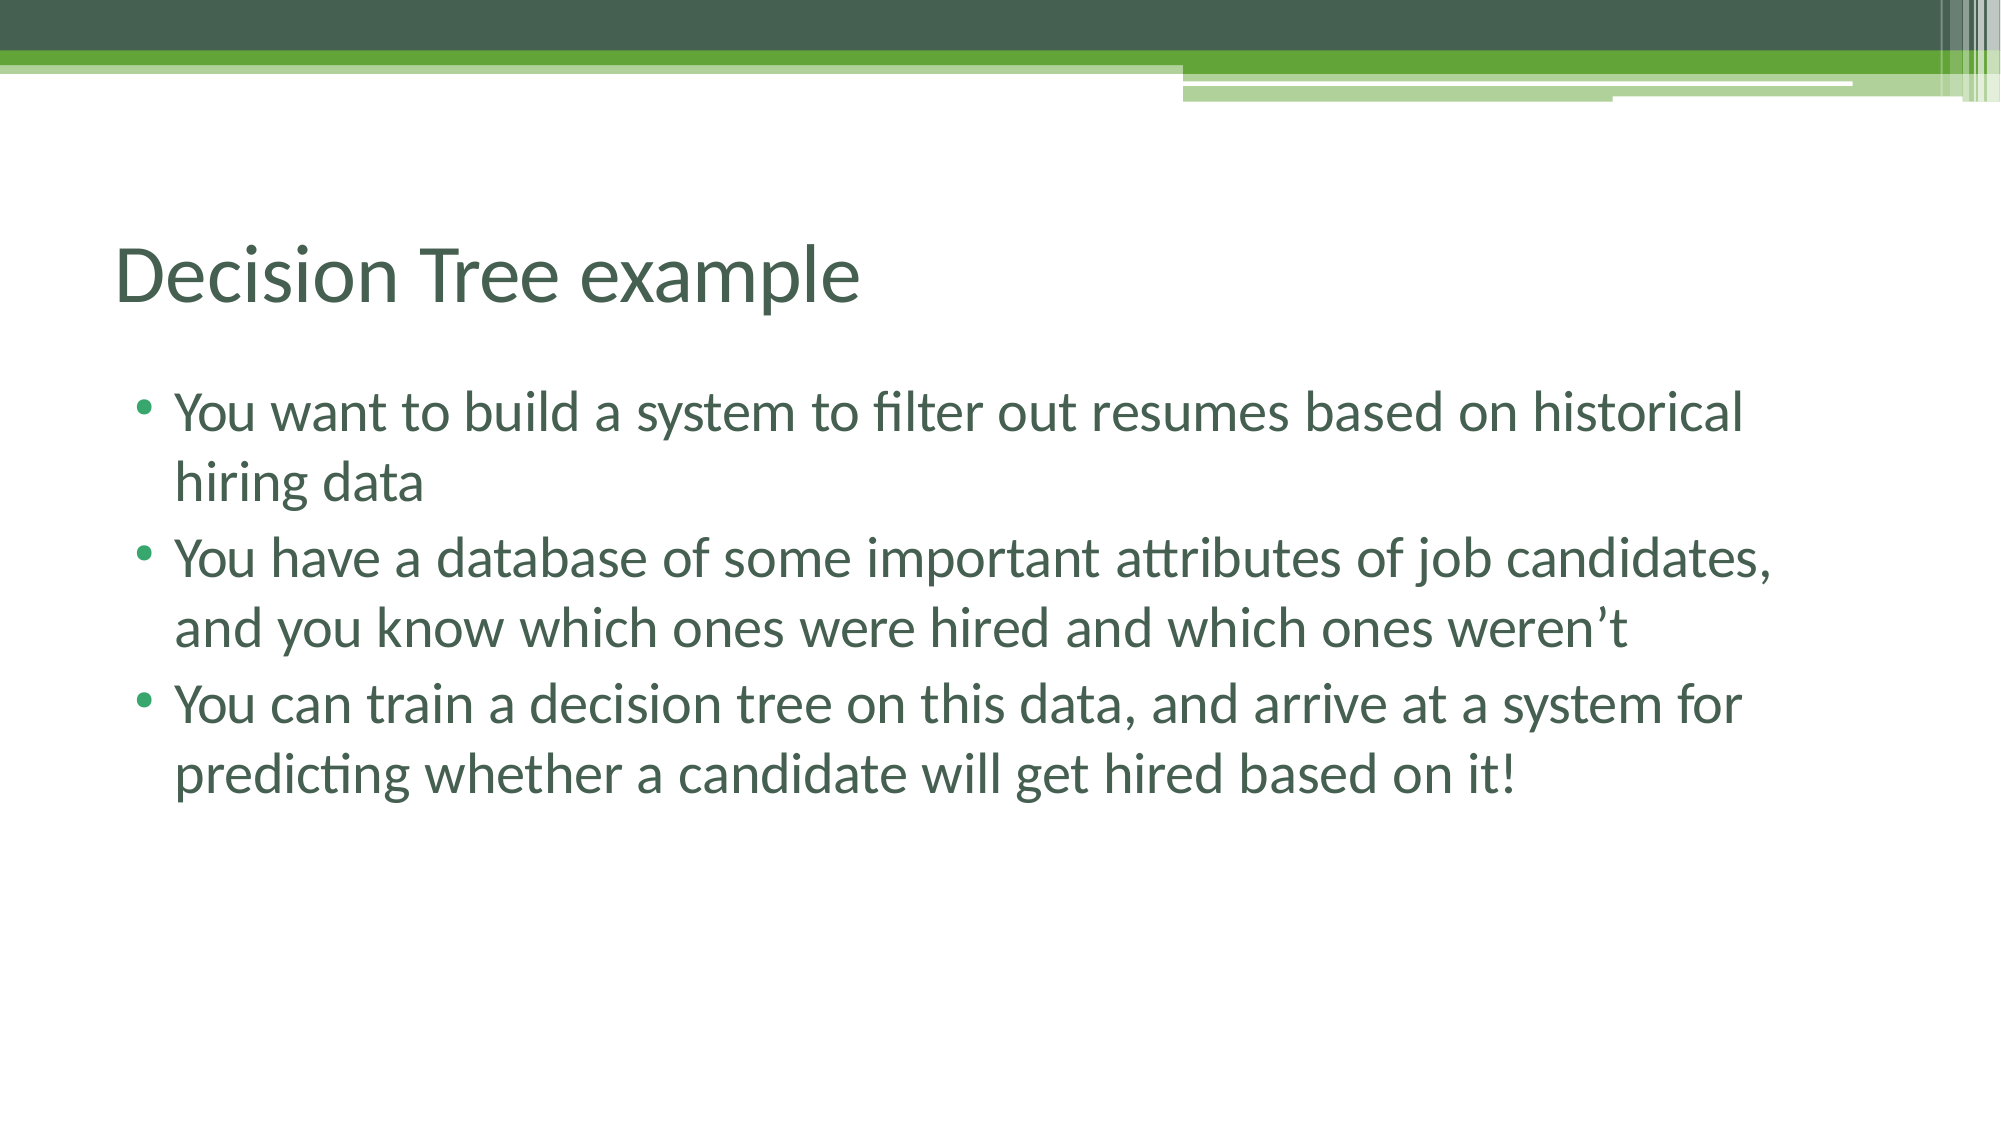

# Decision Tree example
You want to build a system to filter out resumes based on historical  hiring data
You have a database of some important attributes of job candidates,  and you know which ones were hired and which ones weren’t
You can train a decision tree on this data, and arrive at a system for  predicting whether a candidate will get hired based on it!